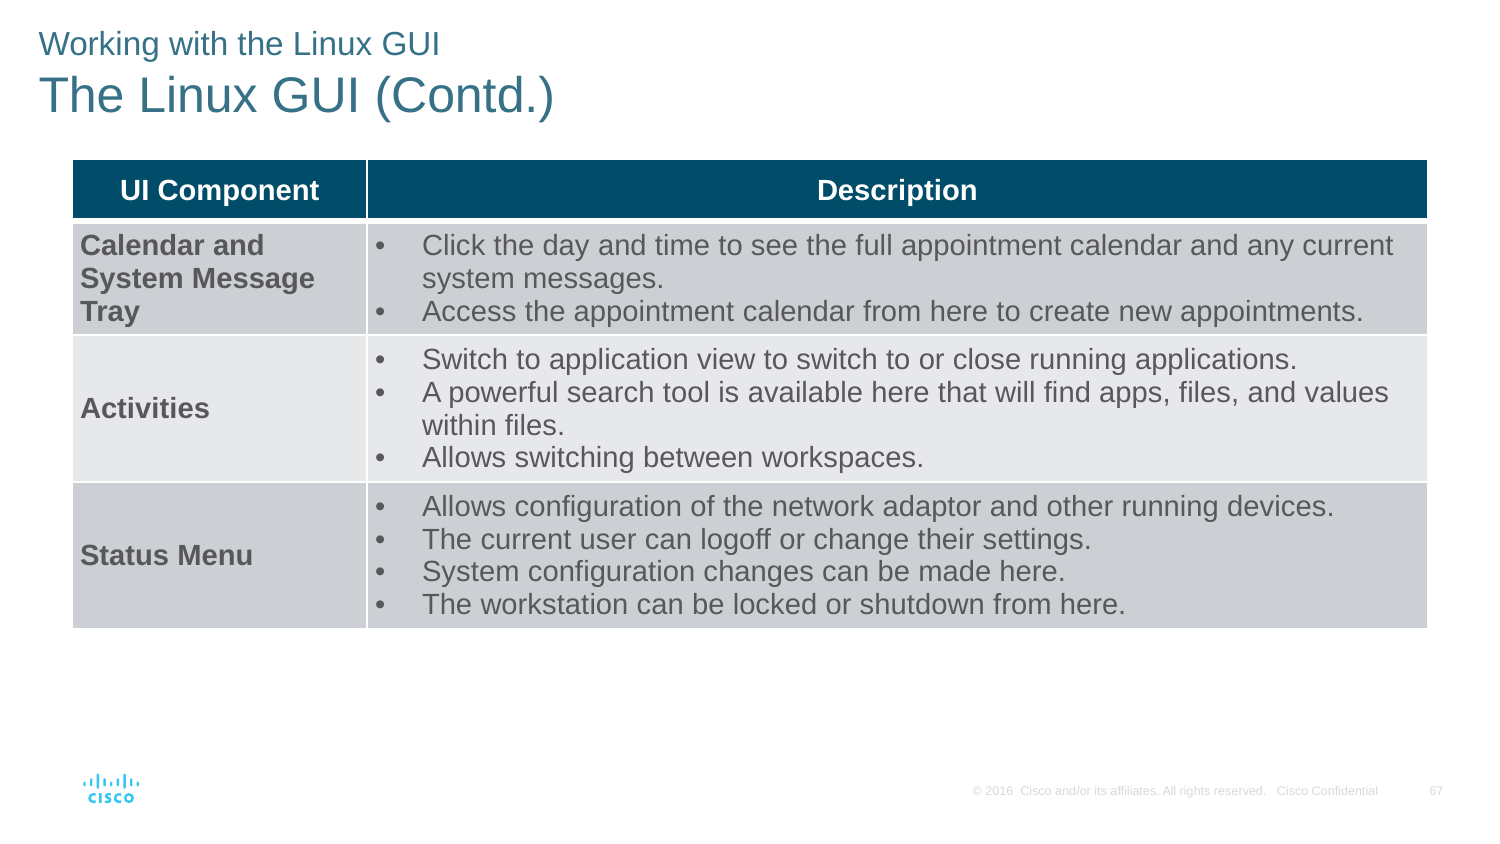

Working with the Linux GUI
The Linux GUI (Contd.)
| UI Component | Description |
| --- | --- |
| Calendar and System Message Tray | Click the day and time to see the full appointment calendar and any current system messages. Access the appointment calendar from here to create new appointments. |
| Activities | Switch to application view to switch to or close running applications. A powerful search tool is available here that will find apps, files, and values within files. Allows switching between workspaces. |
| Status Menu | Allows configuration of the network adaptor and other running devices. The current user can logoff or change their settings. System configuration changes can be made here. The workstation can be locked or shutdown from here. |